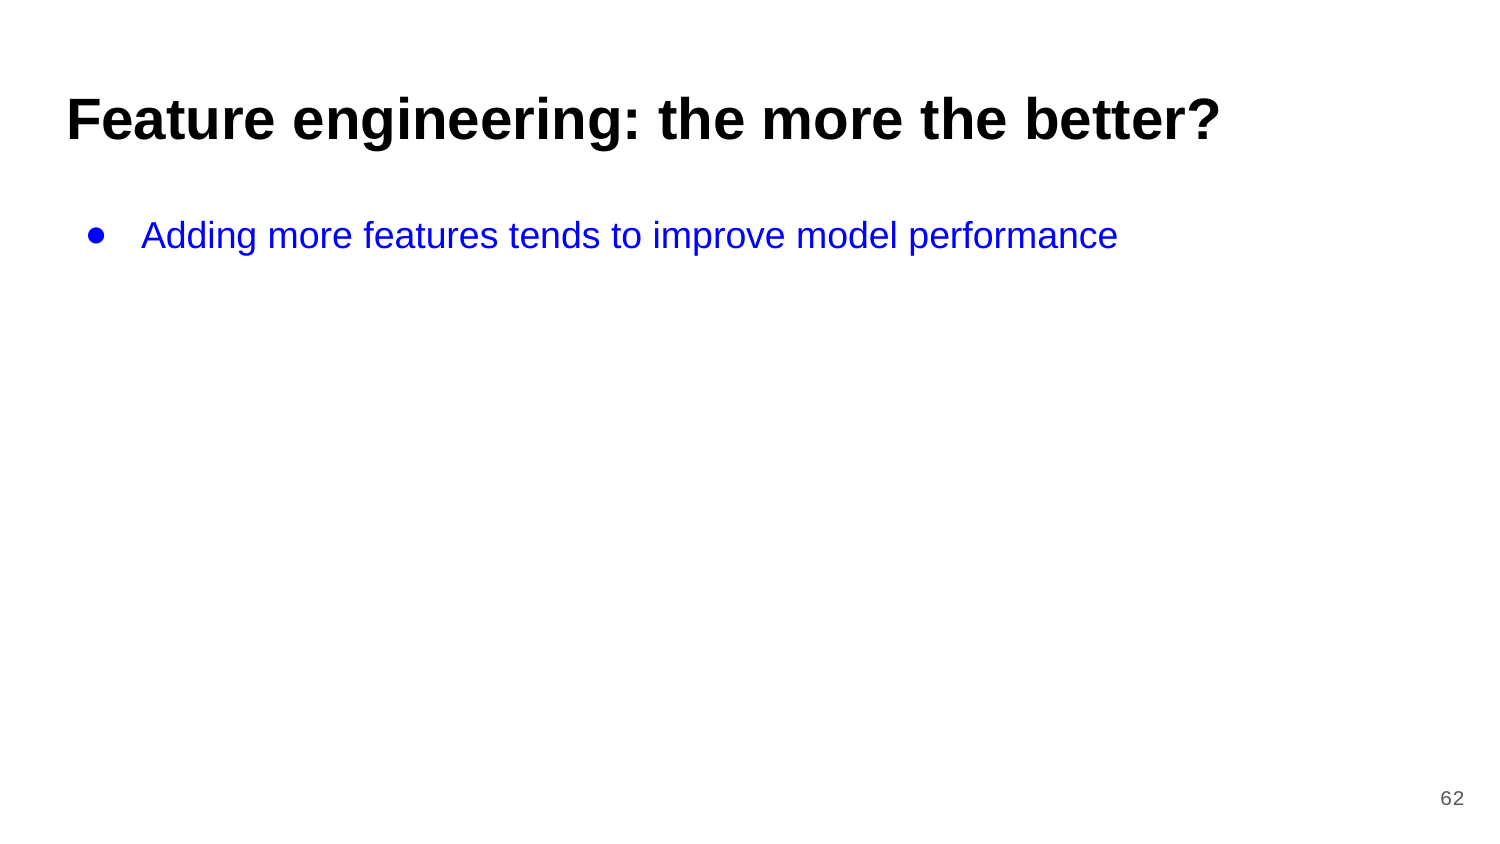

# Feature engineering: the more the better?
Adding more features tends to improve model performance
62